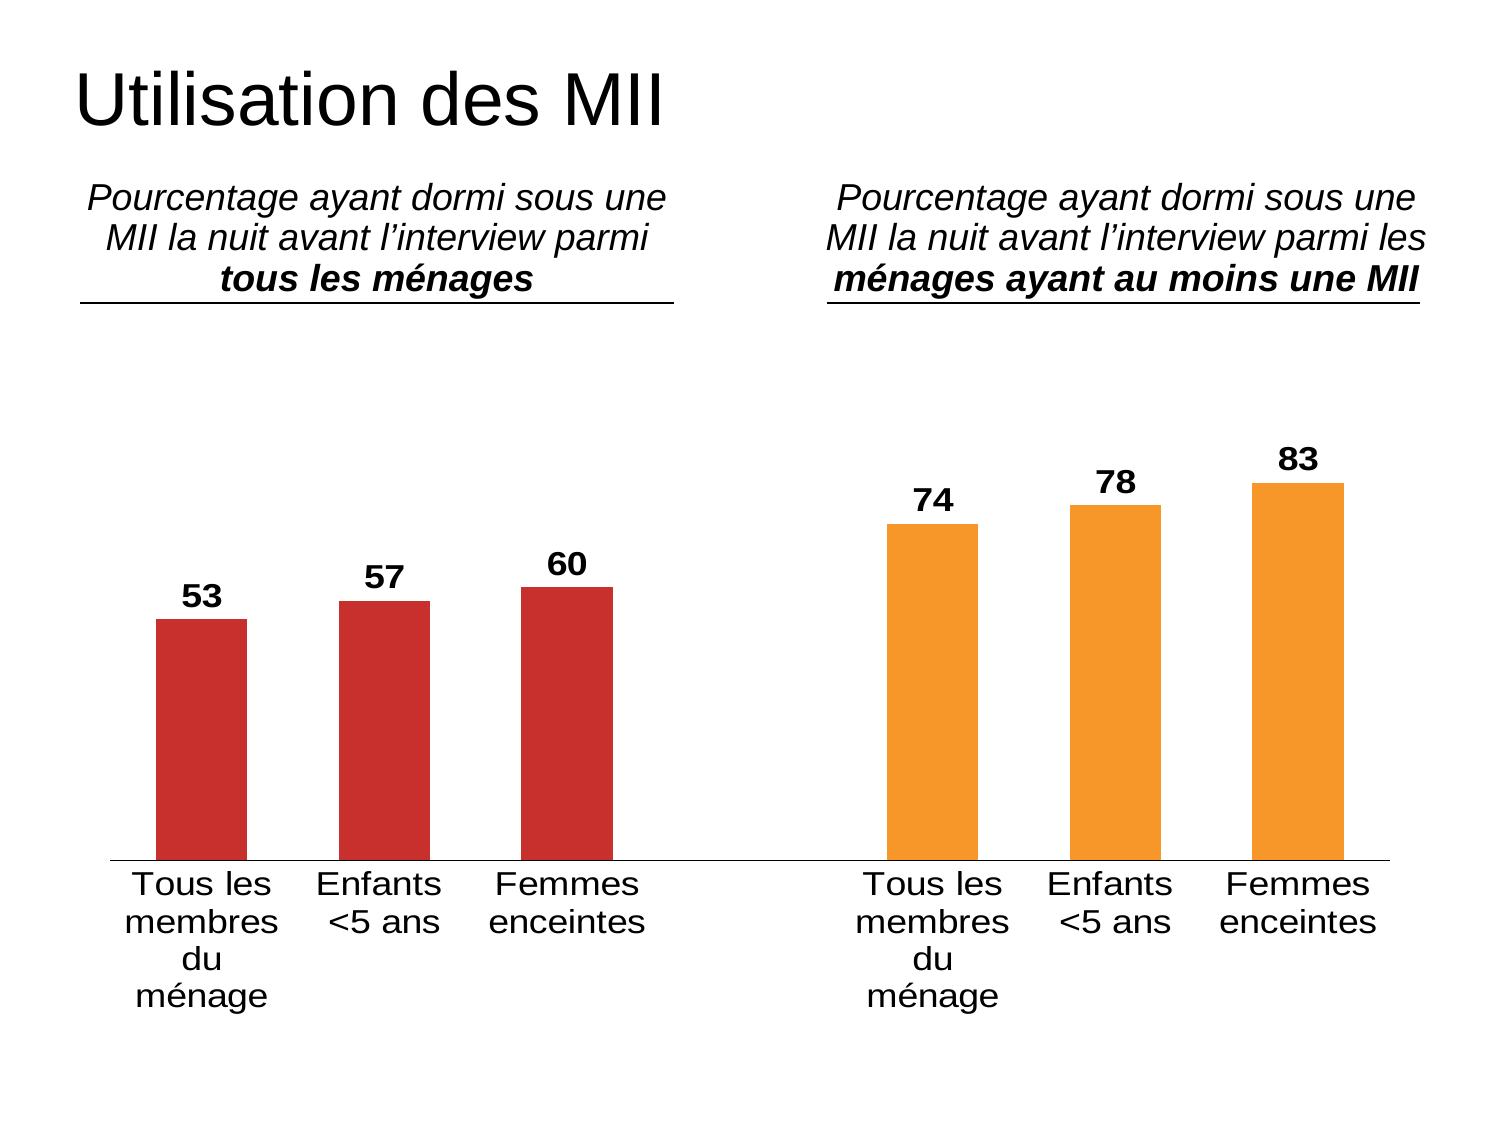

# Utilisation des MII
Pourcentage ayant dormi sous une MII la nuit avant l’interview parmi les ménages ayant au moins une MII
Pourcentage ayant dormi sous une MII la nuit avant l’interview parmi tous les ménages

### Chart

| Category | Tous les membres du ménage |
|---|---|
| Tous les membres du ménage | 53.0 |
| Enfants
<5 ans | 57.0 |
| Femmes enceintes | 60.0 |
|  | None |
| Tous les membres du ménage | 74.0 |
| Enfants
<5 ans | 78.0 |
| Femmes enceintes | 83.0 |